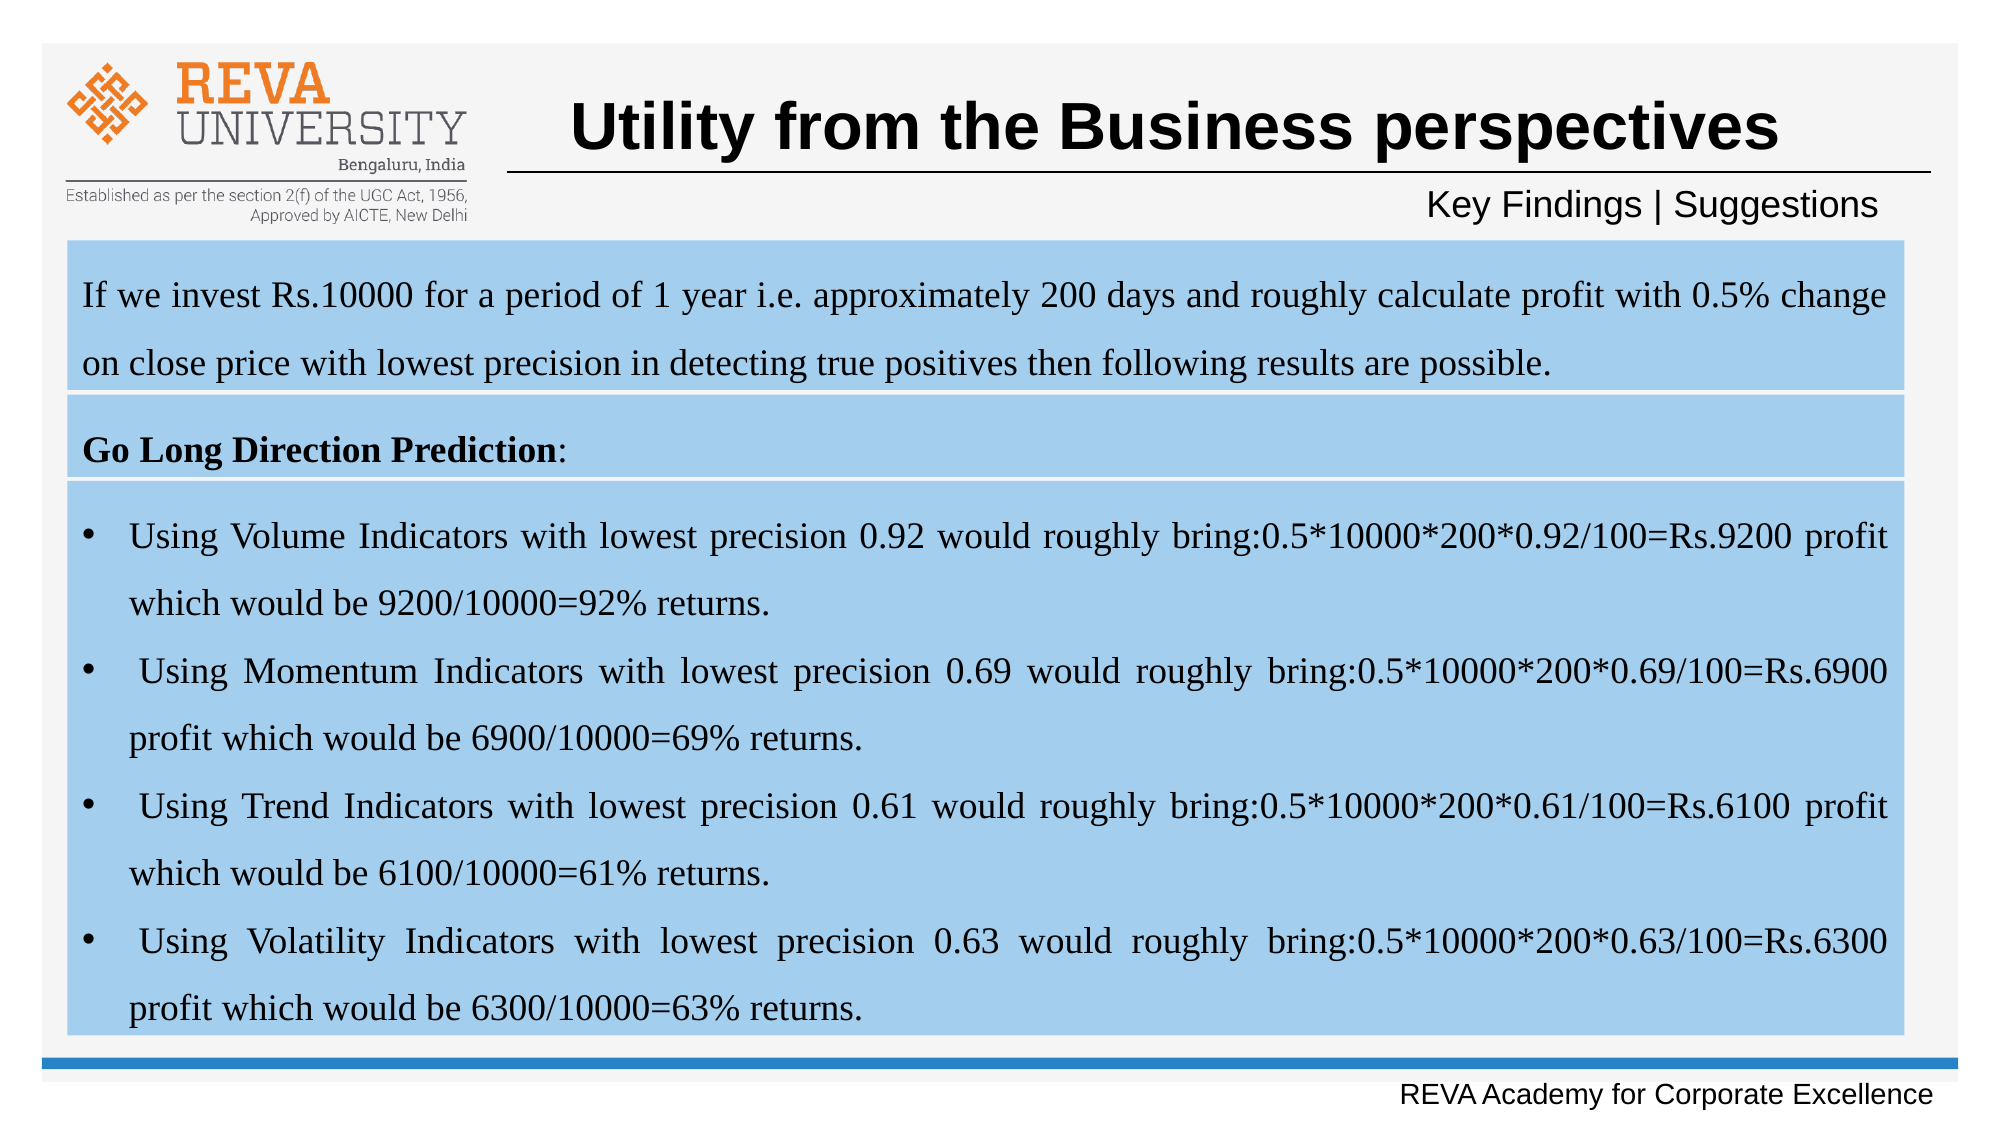

# Utility from the Business perspectives
Key Findings | Suggestions
If we invest Rs.10000 for a period of 1 year i.e. approximately 200 days and roughly calculate profit with 0.5% change on close price with lowest precision in detecting true positives then following results are possible.
Go Long Direction Prediction:
Using Volume Indicators with lowest precision 0.92 would roughly bring:0.5*10000*200*0.92/100=Rs.9200 profit which would be 9200/10000=92% returns.
 Using Momentum Indicators with lowest precision 0.69 would roughly bring:0.5*10000*200*0.69/100=Rs.6900 profit which would be 6900/10000=69% returns.
 Using Trend Indicators with lowest precision 0.61 would roughly bring:0.5*10000*200*0.61/100=Rs.6100 profit which would be 6100/10000=61% returns.
 Using Volatility Indicators with lowest precision 0.63 would roughly bring:0.5*10000*200*0.63/100=Rs.6300 profit which would be 6300/10000=63% returns.